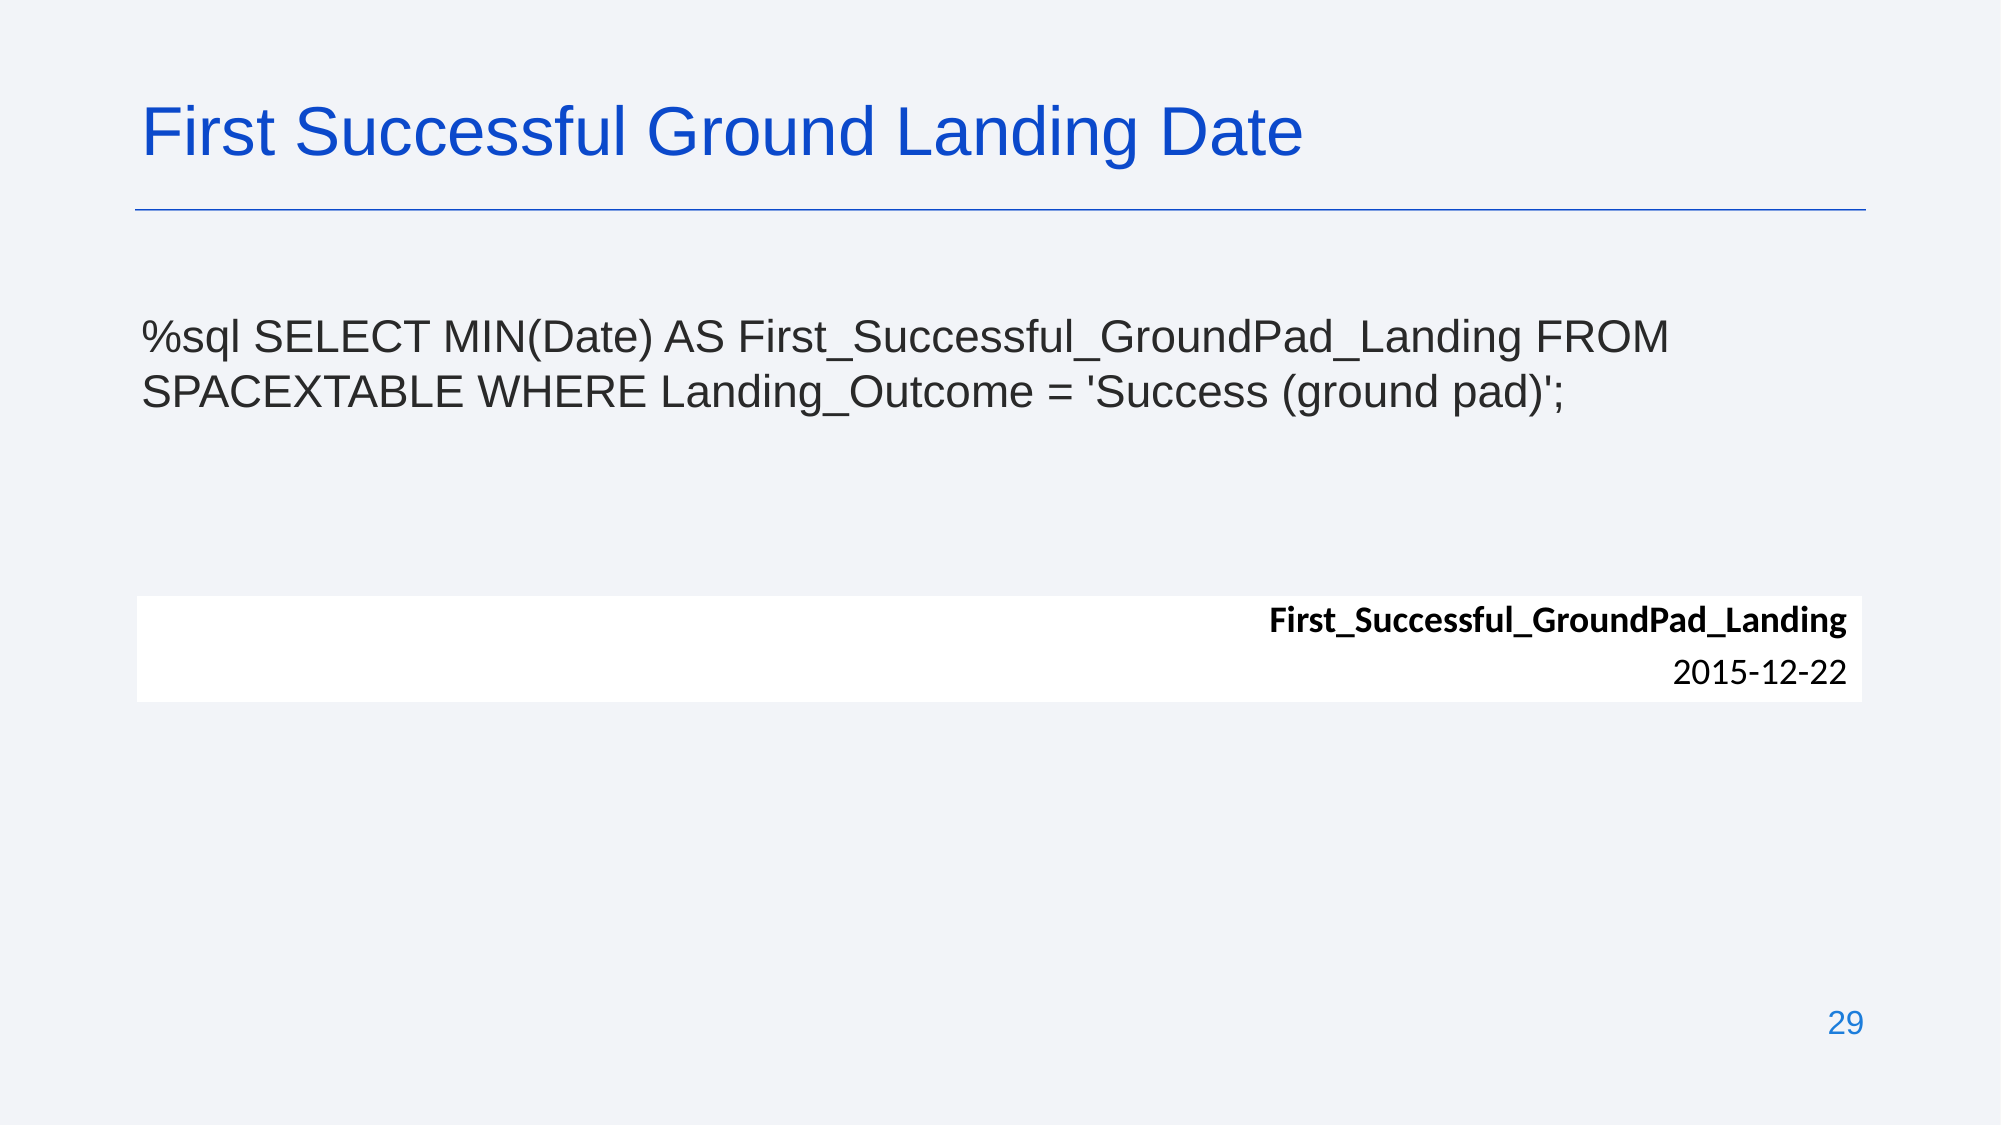

First Successful Ground Landing Date
%sql SELECT MIN(Date) AS First_Successful_GroundPad_Landing FROM SPACEXTABLE WHERE Landing_Outcome = 'Success (ground pad)';
| First\_Successful\_GroundPad\_Landing |
| --- |
| 2015-12-22 |
29